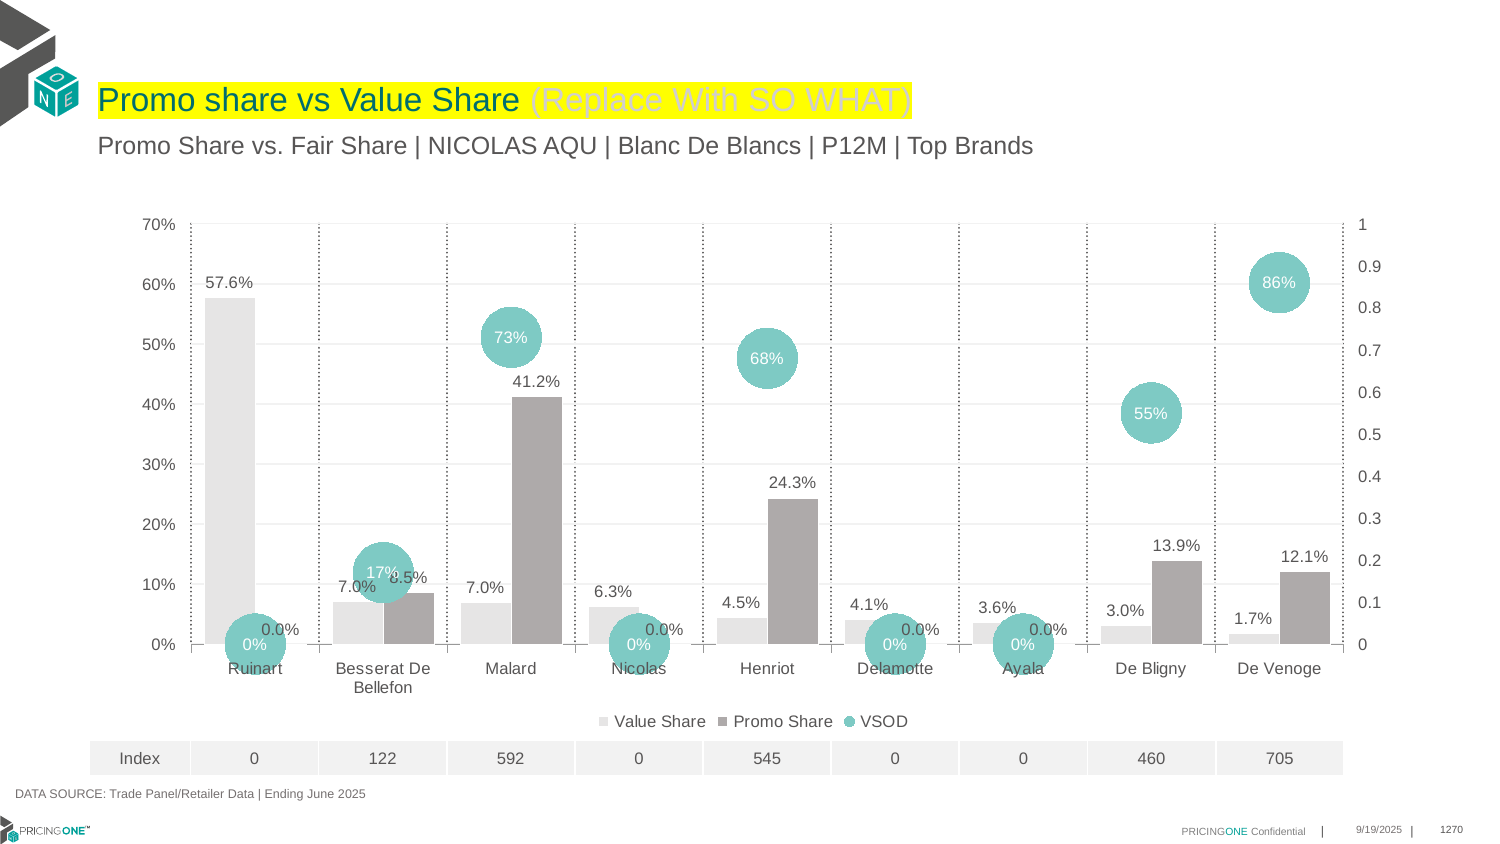

# Promo share vs Value Share (Replace With SO WHAT)
Promo Share vs. Fair Share | NICOLAS AQU | Blanc De Blancs | P12M | Top Brands

### Chart

| Category | Value Share | Promo Share | VSOD |
|---|---|---|---|
| Ruinart | 0.5764649881504588 | 0.0 | 0.0 |
| Besserat De Bellefon | 0.07006421033442038 | 0.08521594684385382 | 0.17 |
| Malard | 0.06951224452591707 | 0.4117524916943522 | 0.73 |
| Nicolas | 0.0629494217018777 | 0.0 | 0.0 |
| Henriot | 0.04464339970426786 | 0.24314784053156147 | 0.68 |
| Delamotte | 0.0413670521987482 | 0.0 | 0.0 |
| Ayala | 0.03578156332921469 | 0.0 | 0.0 |
| De Bligny | 0.03023658571168142 | 0.13920265780730898 | 0.55 |
| De Venoge | 0.017105876157102635 | 0.12068106312292359 | 0.86 |
| Index | 0 | 122 | 592 | 0 | 545 | 0 | 0 | 460 | 705 |
| --- | --- | --- | --- | --- | --- | --- | --- | --- | --- |
DATA SOURCE: Trade Panel/Retailer Data | Ending June 2025

9/19/2025
1270